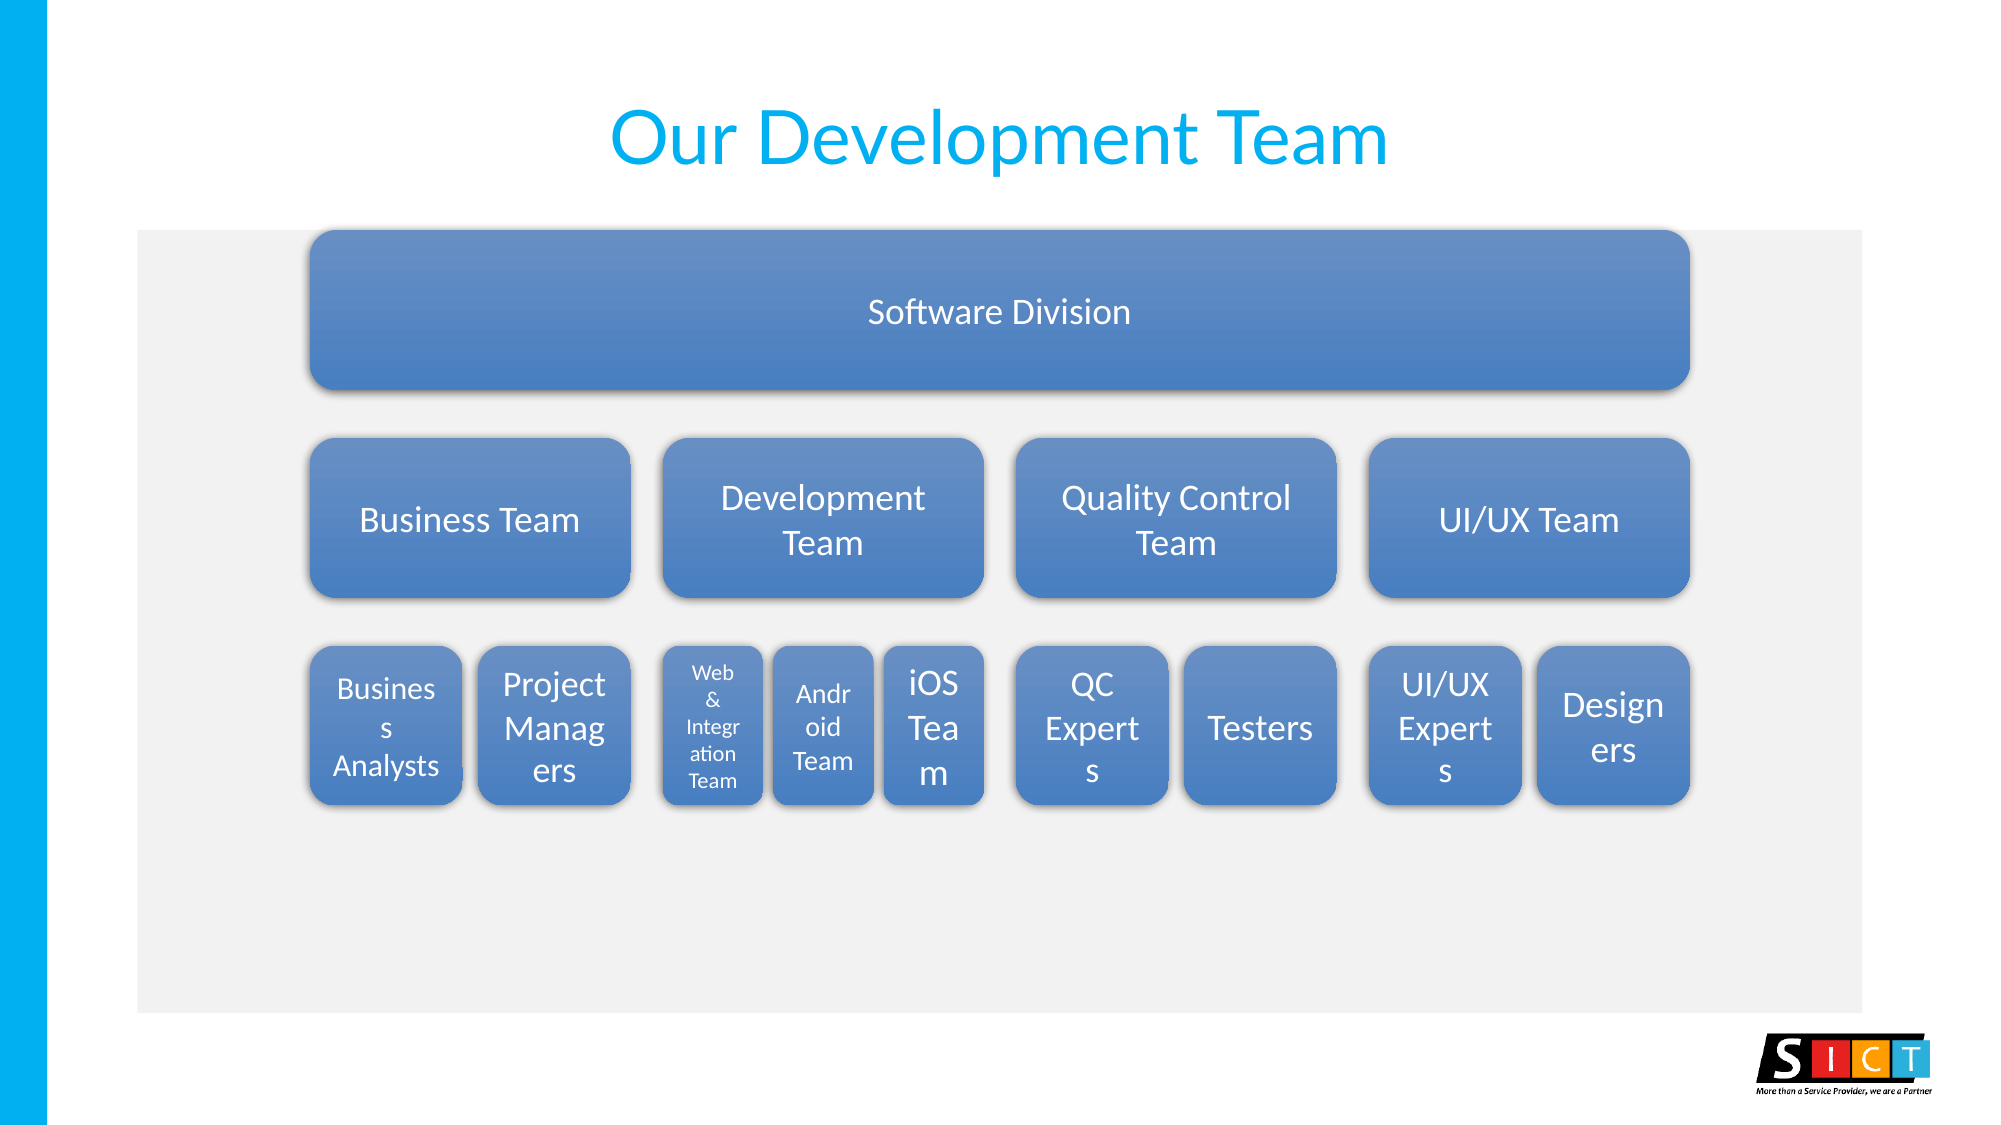

# Our Development Team
Software Division
Development Team
Quality Control Team
UI/UX Team
Business Team
Business Analysts
Project Managers
Testers
Android Team
Designers
iOS Team
Web & Integration Team
UI/UX Experts
QC Experts